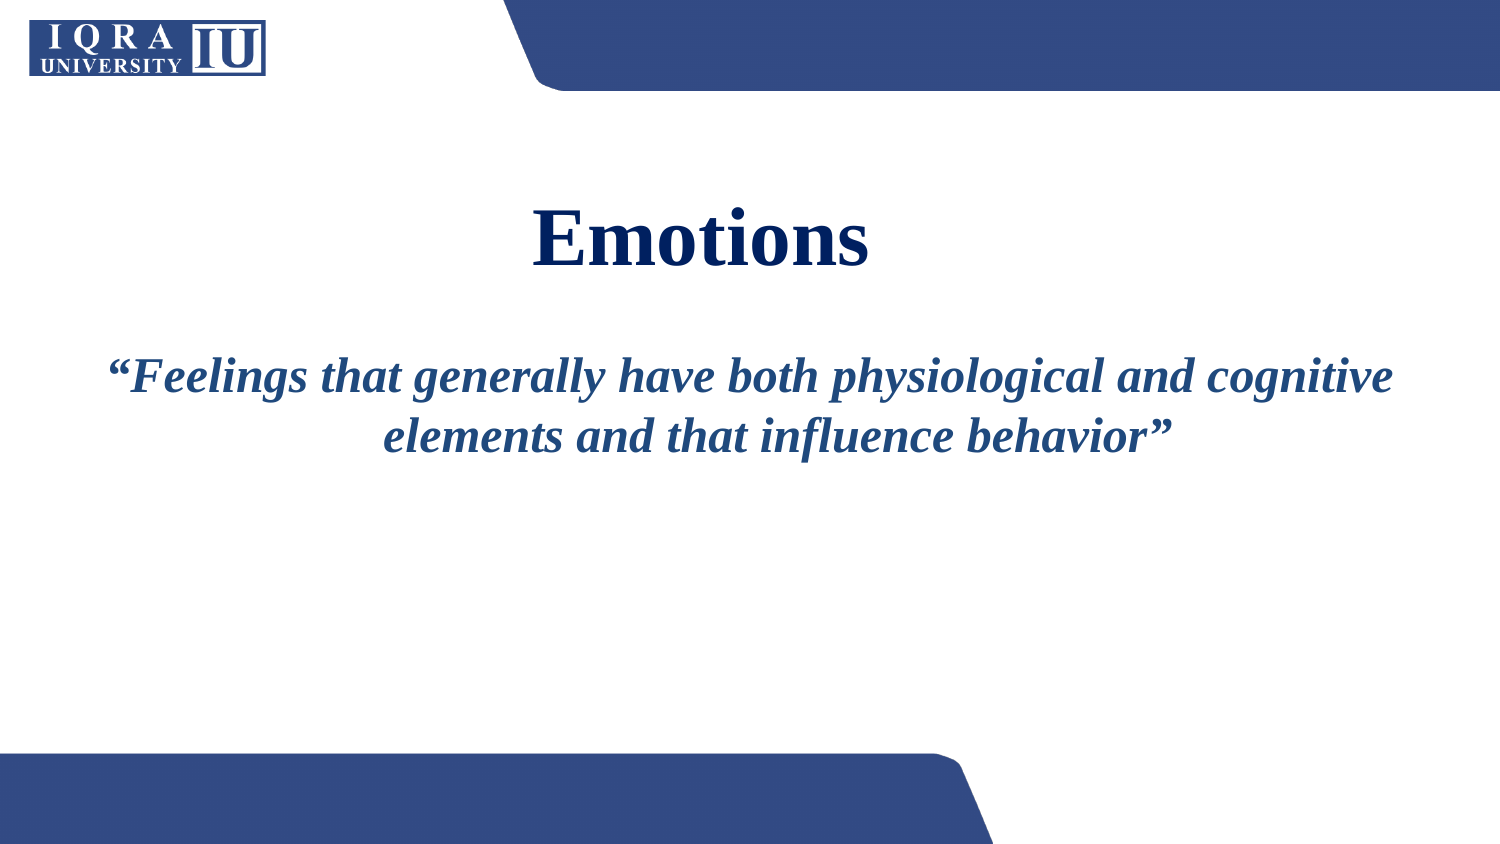

# Emotions

“Feelings that generally have both physiological and cognitive elements and that influence behavior”